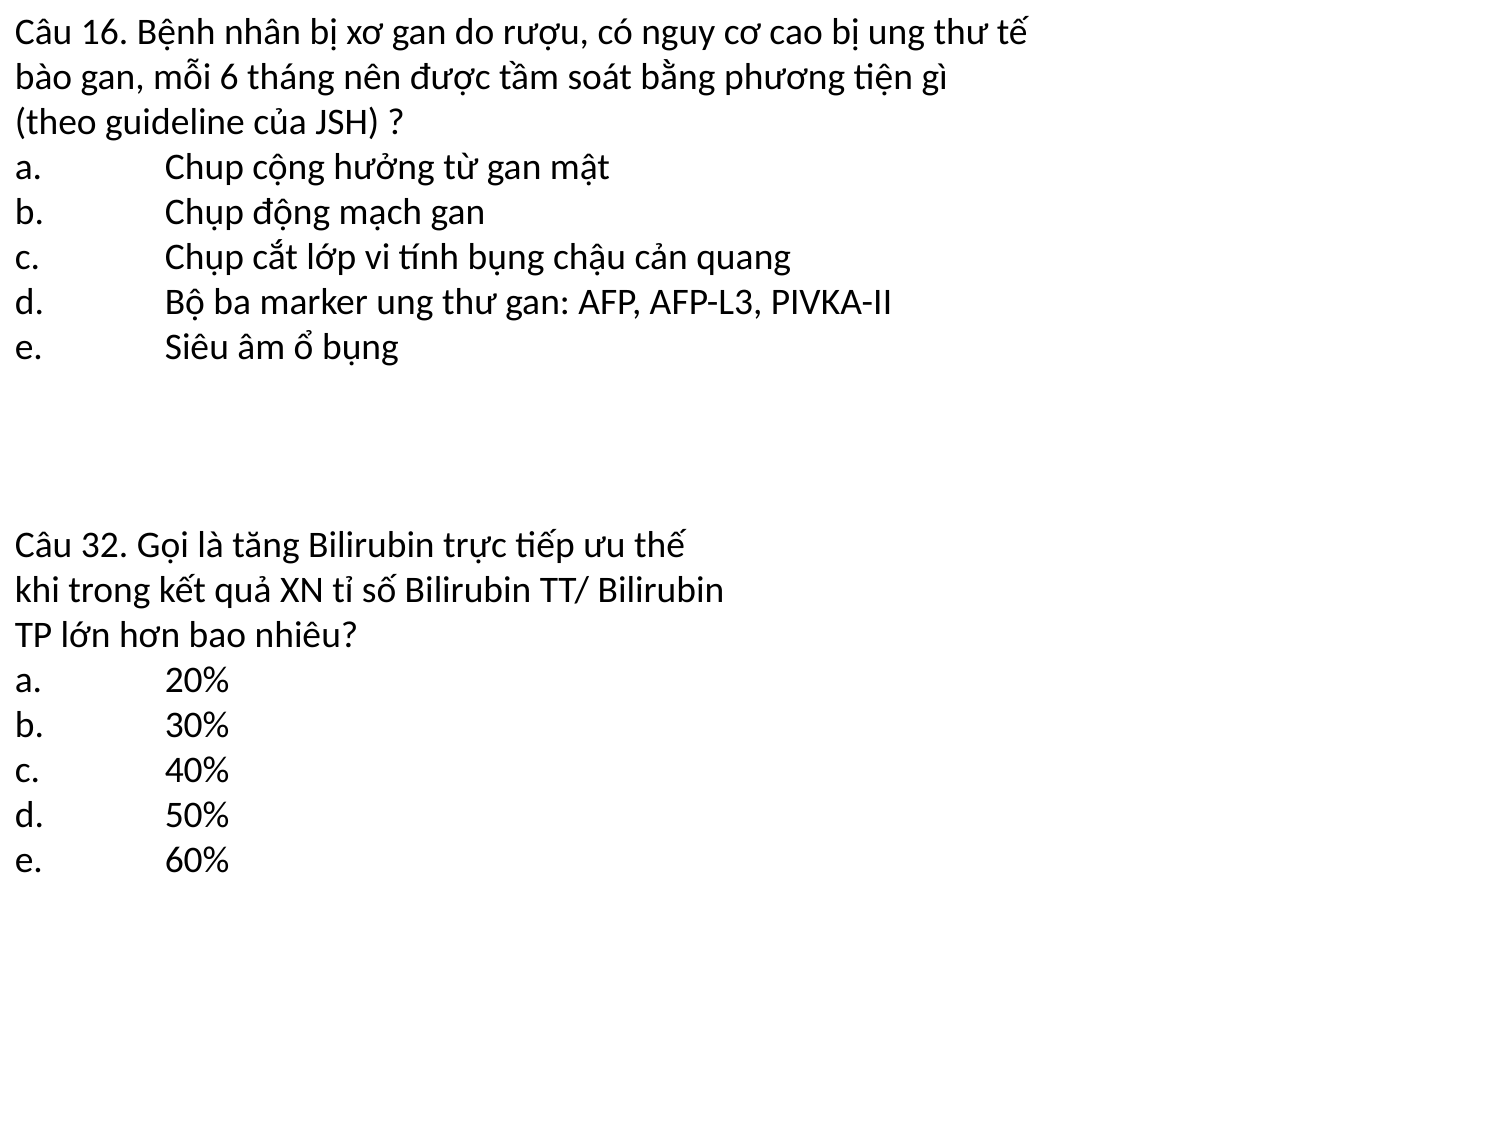

Câu 16. Bệnh nhân bị xơ gan do rượu, có nguy cơ cao bị ung thư tế bào gan, mỗi 6 tháng nên được tầm soát bằng phương tiện gì (theo guideline của JSH) ?
a.	Chup cộng hưởng từ gan mật
b.	Chụp động mạch gan
c.	Chụp cắt lớp vi tính bụng chậu cản quang
d.	Bộ ba marker ung thư gan: AFP, AFP-L3, PIVKA-II
e.	Siêu âm ổ bụng
Câu 32. Gọi là tăng Bilirubin trực tiếp ưu thế khi trong kết quả XN tỉ số Bilirubin TT/ Bilirubin TP lớn hơn bao nhiêu?
a.	20%
b.	30%
c.	40%
d.	50%
e.	60%